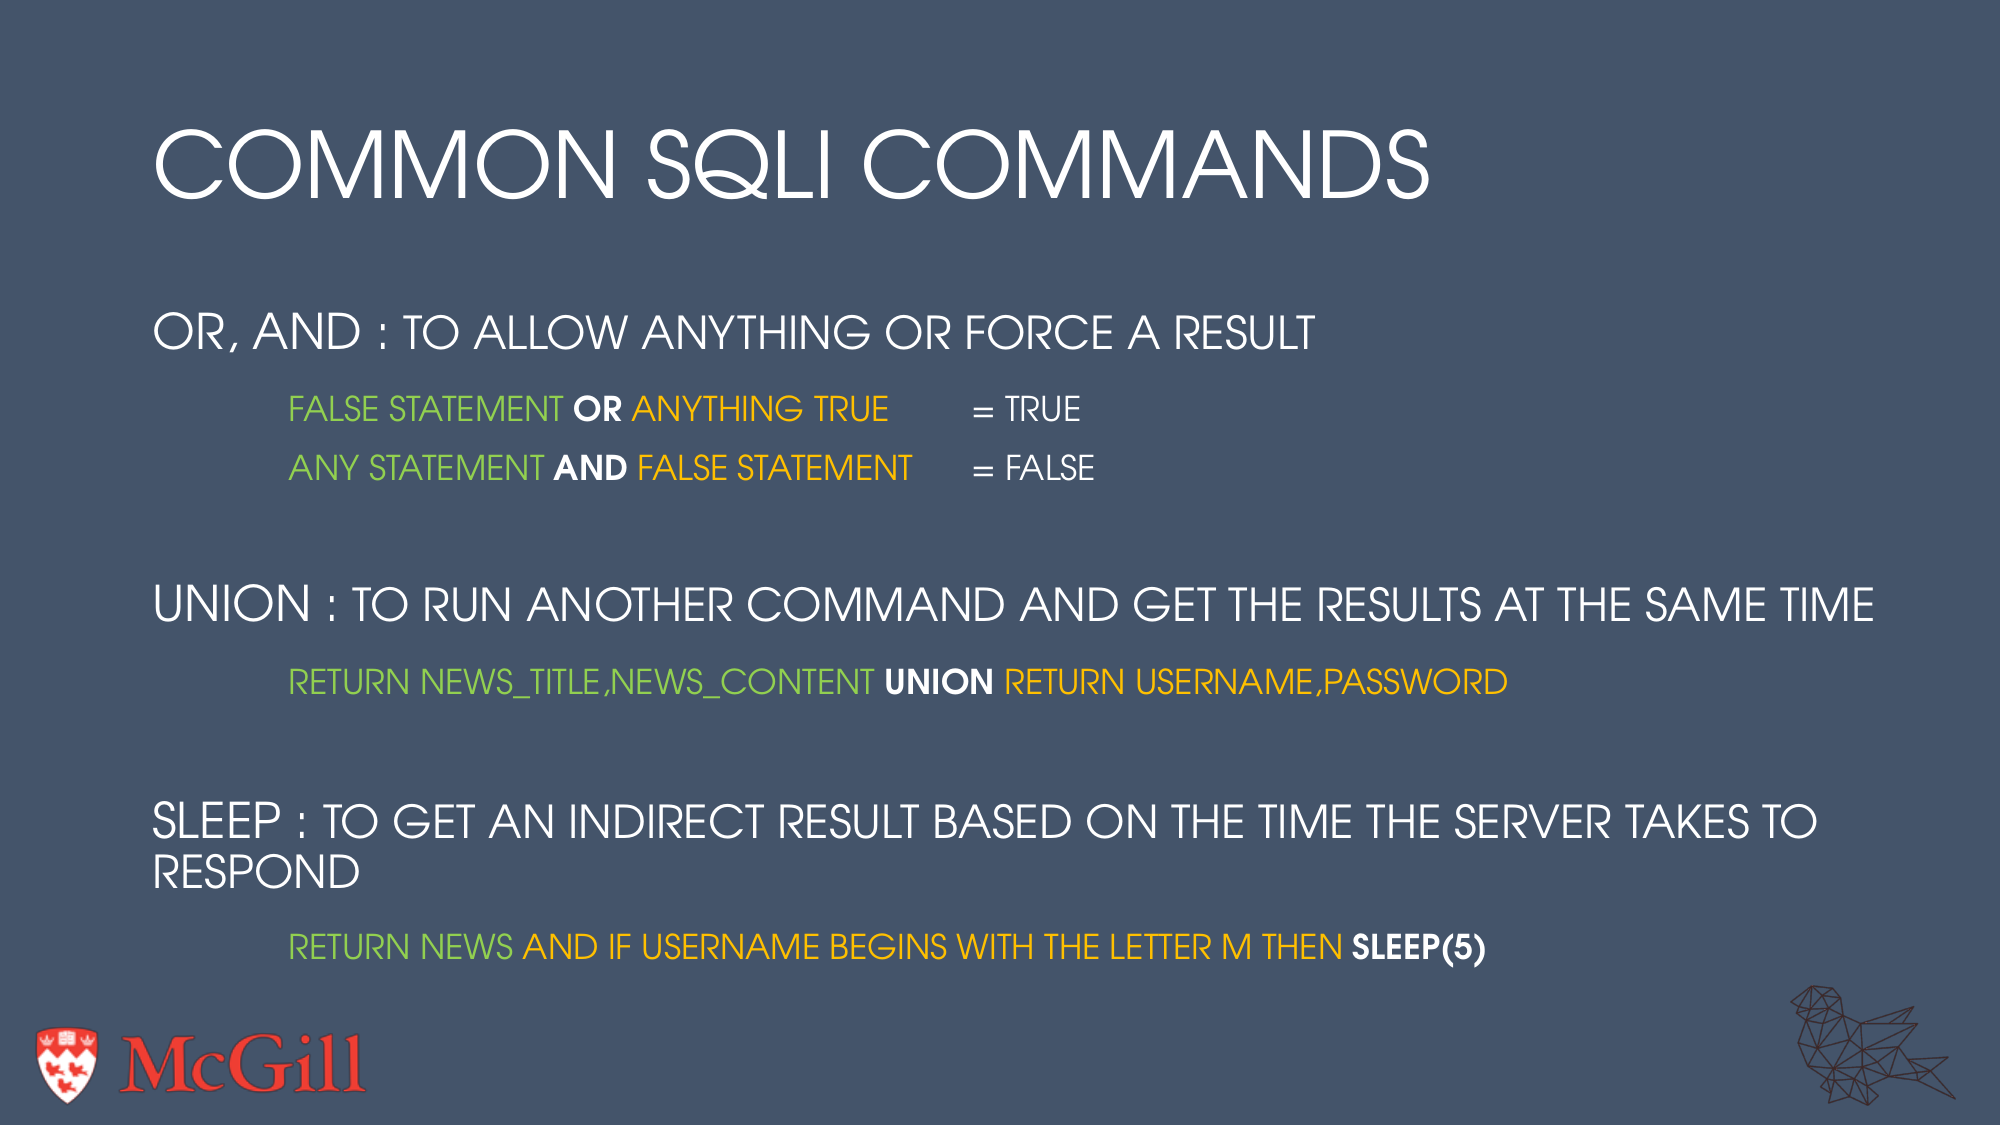

# Common SQLi commands
OR, AND : To allow anything or force a result
	FALSE STATEMENT OR ANYTHING TRUE 		= TRUE
	ANY STATEMENT AND FALSE STATEMENT		= FALSE

UNION : To run another command and get the results at the same time
	RETURN NEWS_TITLE,NEWS_CONTENT UNION RETURN USERNAME,PASSWORD

SLEEP : To get an indirect result based on the time the server takes to respond
	RETURN NEWS AND IF USERNAME BEGINS WITH THE LETTER M THEN SLEEP(5)